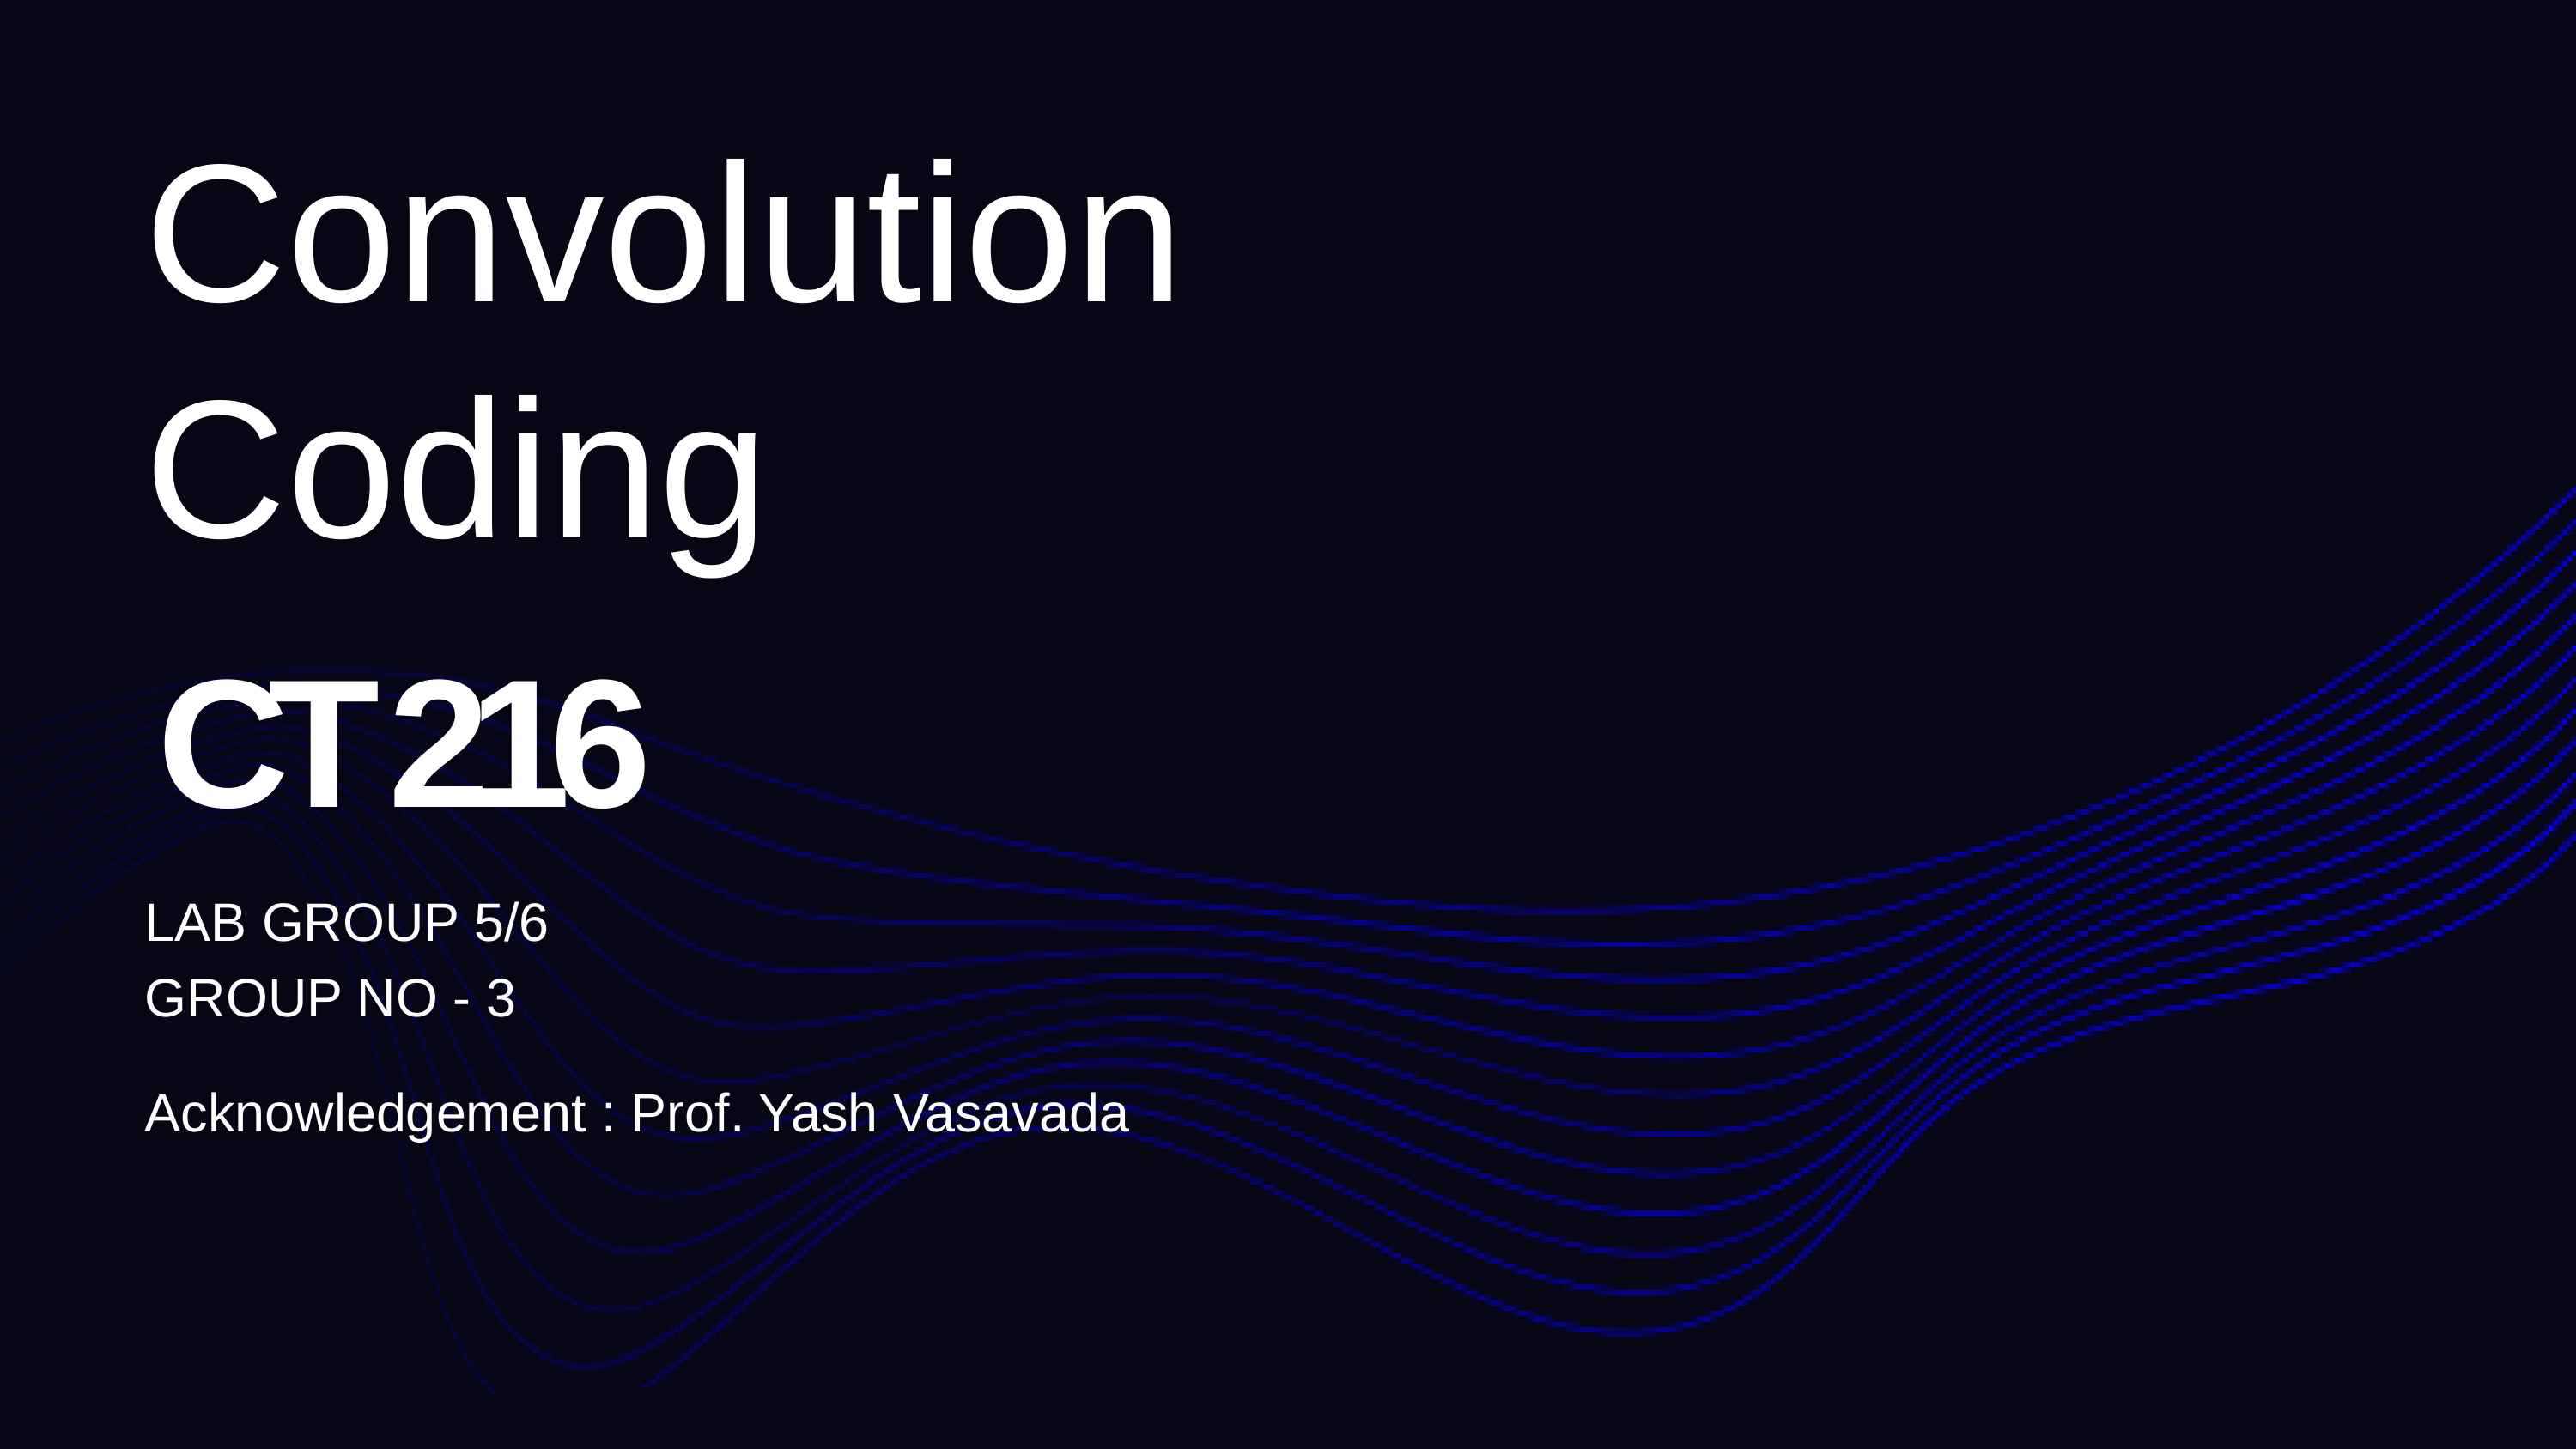

Convolution
Coding

CT 216
LAB GROUP 5/6
GROUP NO - 3
Acknowledgement : Prof. Yash Vasavada